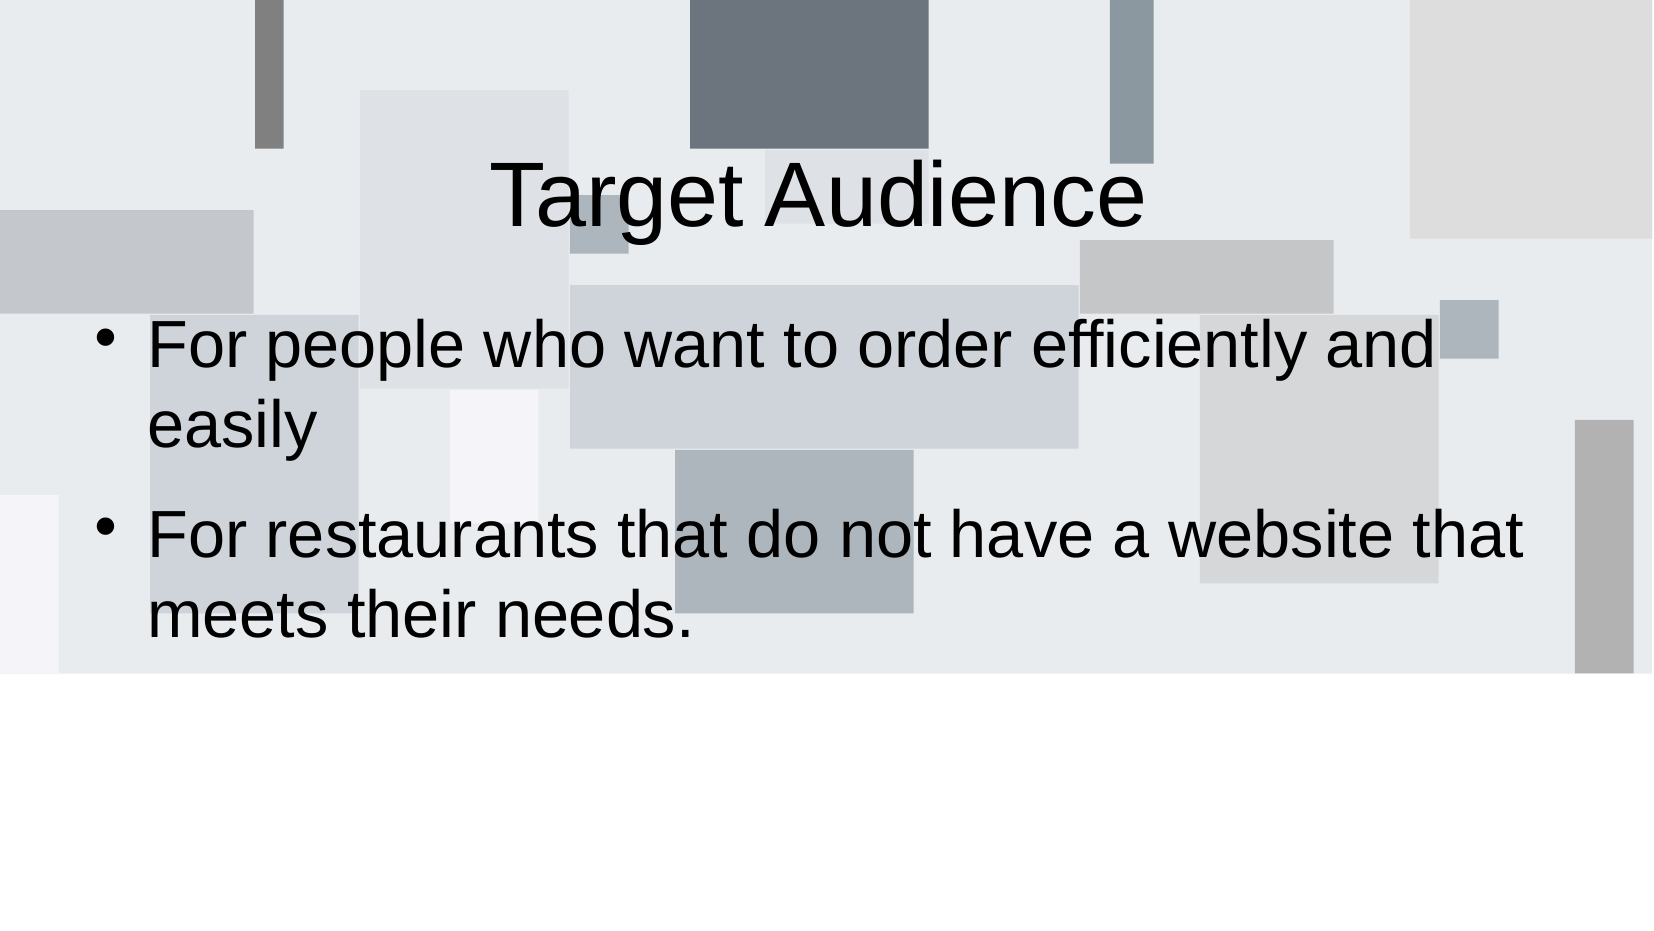

# Target Audience
For people who want to order efficiently and easily
For restaurants that do not have a website that meets their needs.